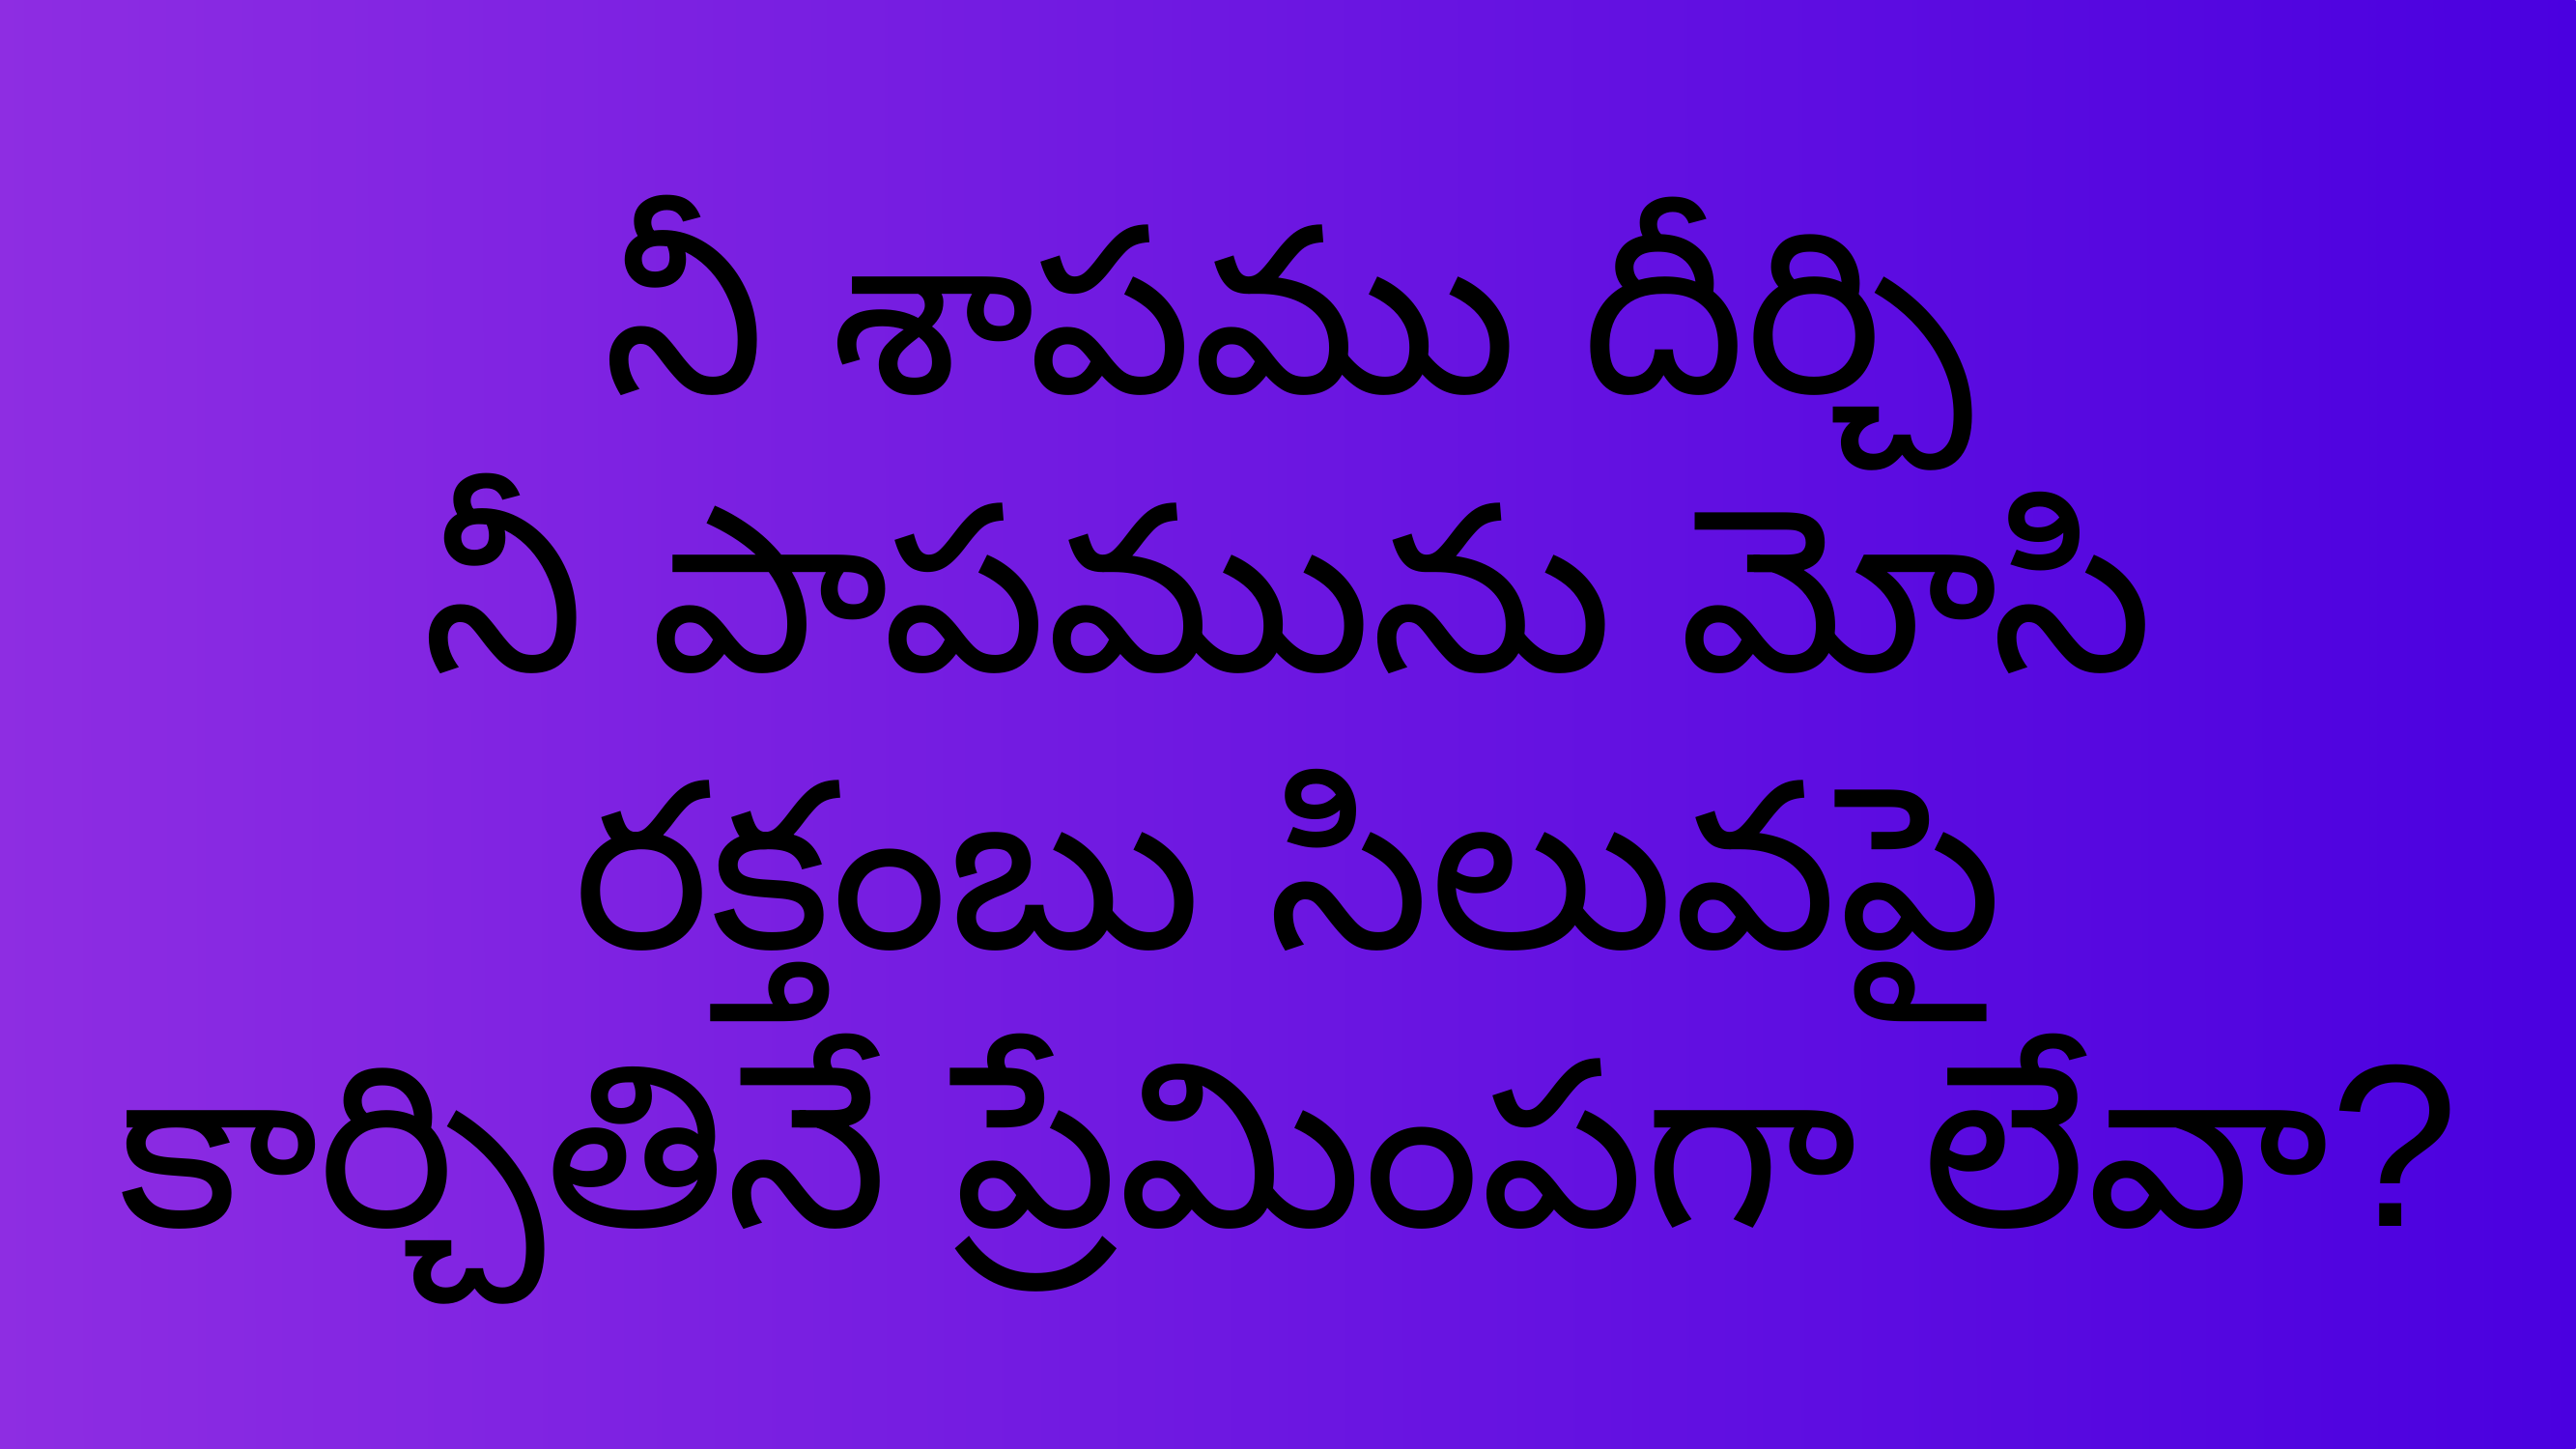

నీ శాపము దీర్చి
నీ పాపమును మోసి
రక్తంబు సిలువపై
కార్చితినే ప్రేమింపగా లేవా?